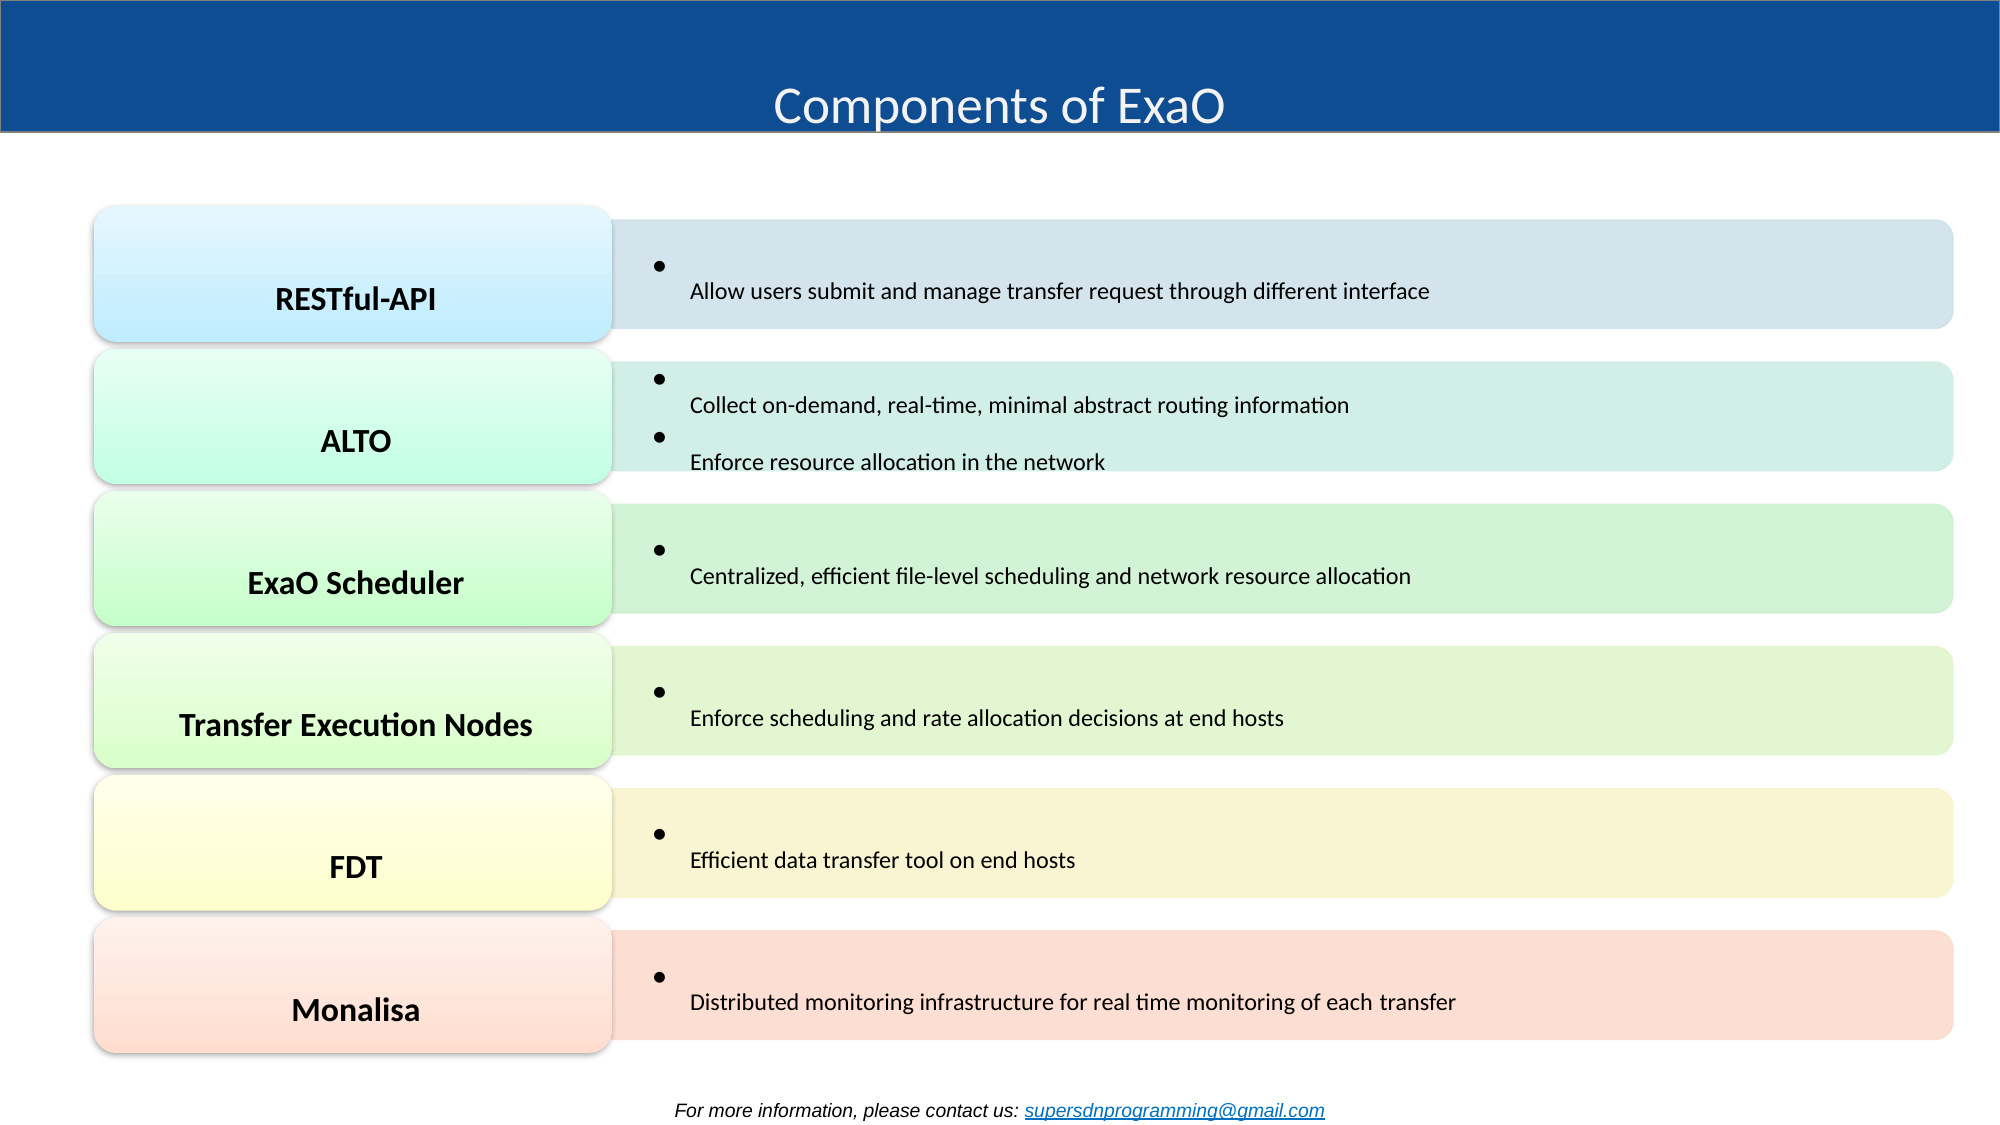

Components of ExaO
Allow users submit and manage transfer request through different interface
RESTful-API
Collect on-demand, real-time, minimal abstract routing information
Enforce resource allocation in the network
ALTO
Centralized, efficient file-level scheduling and network resource allocation
ExaO Scheduler
Enforce scheduling and rate allocation decisions at end hosts
Transfer Execution Nodes
Efficient data transfer tool on end hosts
FDT
Distributed monitoring infrastructure for real time monitoring of each transfer
Monalisa
For more information, please contact us: supersdnprogramming@gmail.com